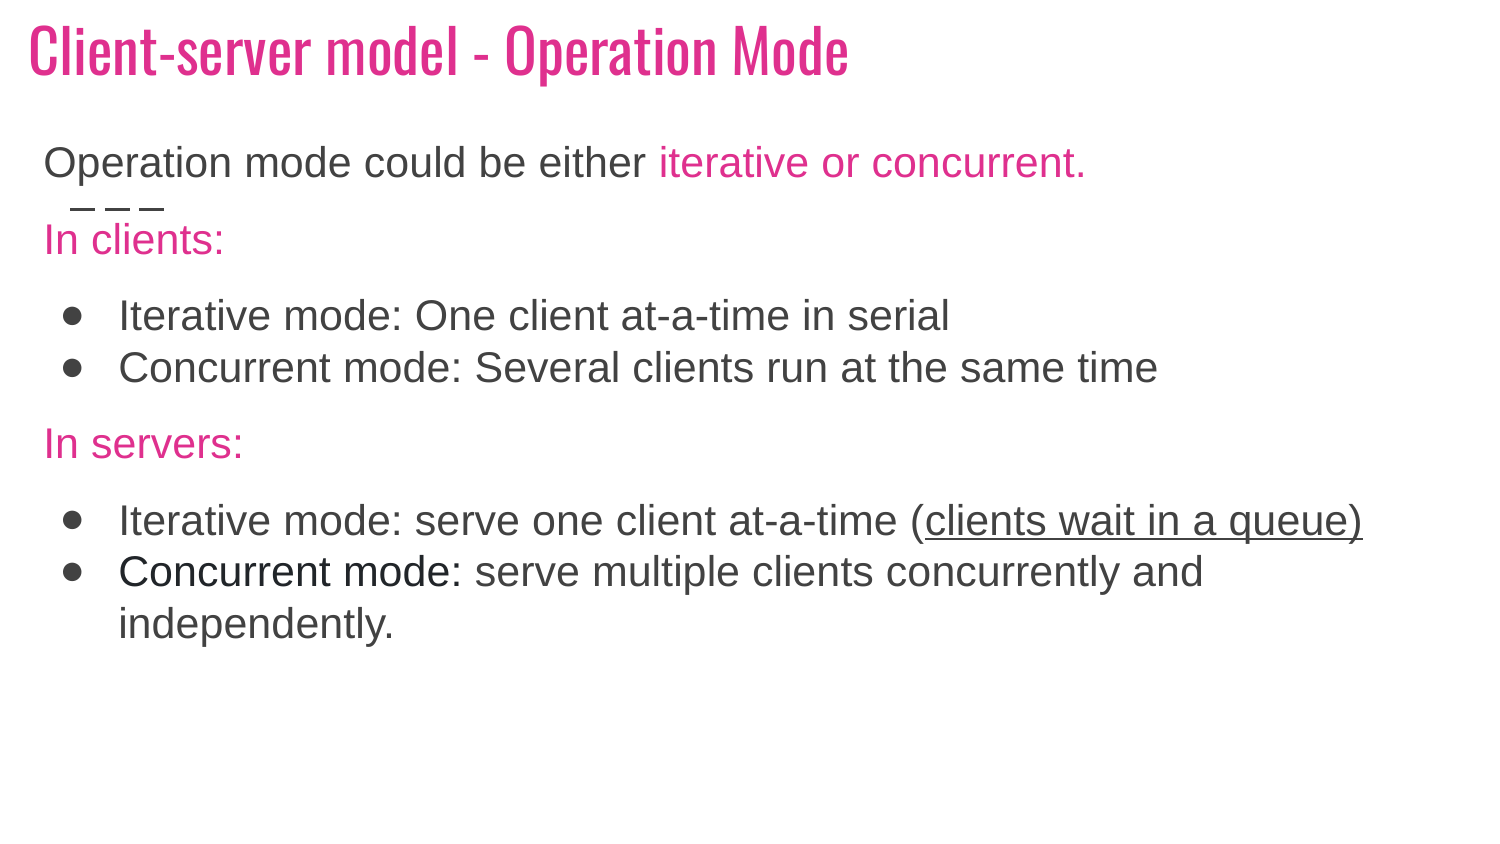

# Client-server model - Operation Mode

Operation mode could be either iterative or concurrent.
In clients:
Iterative mode: One client at-a-time in serial
Concurrent mode: Several clients run at the same time
In servers:
Iterative mode: serve one client at-a-time (clients wait in a queue)
Concurrent mode: serve multiple clients concurrently and independently.